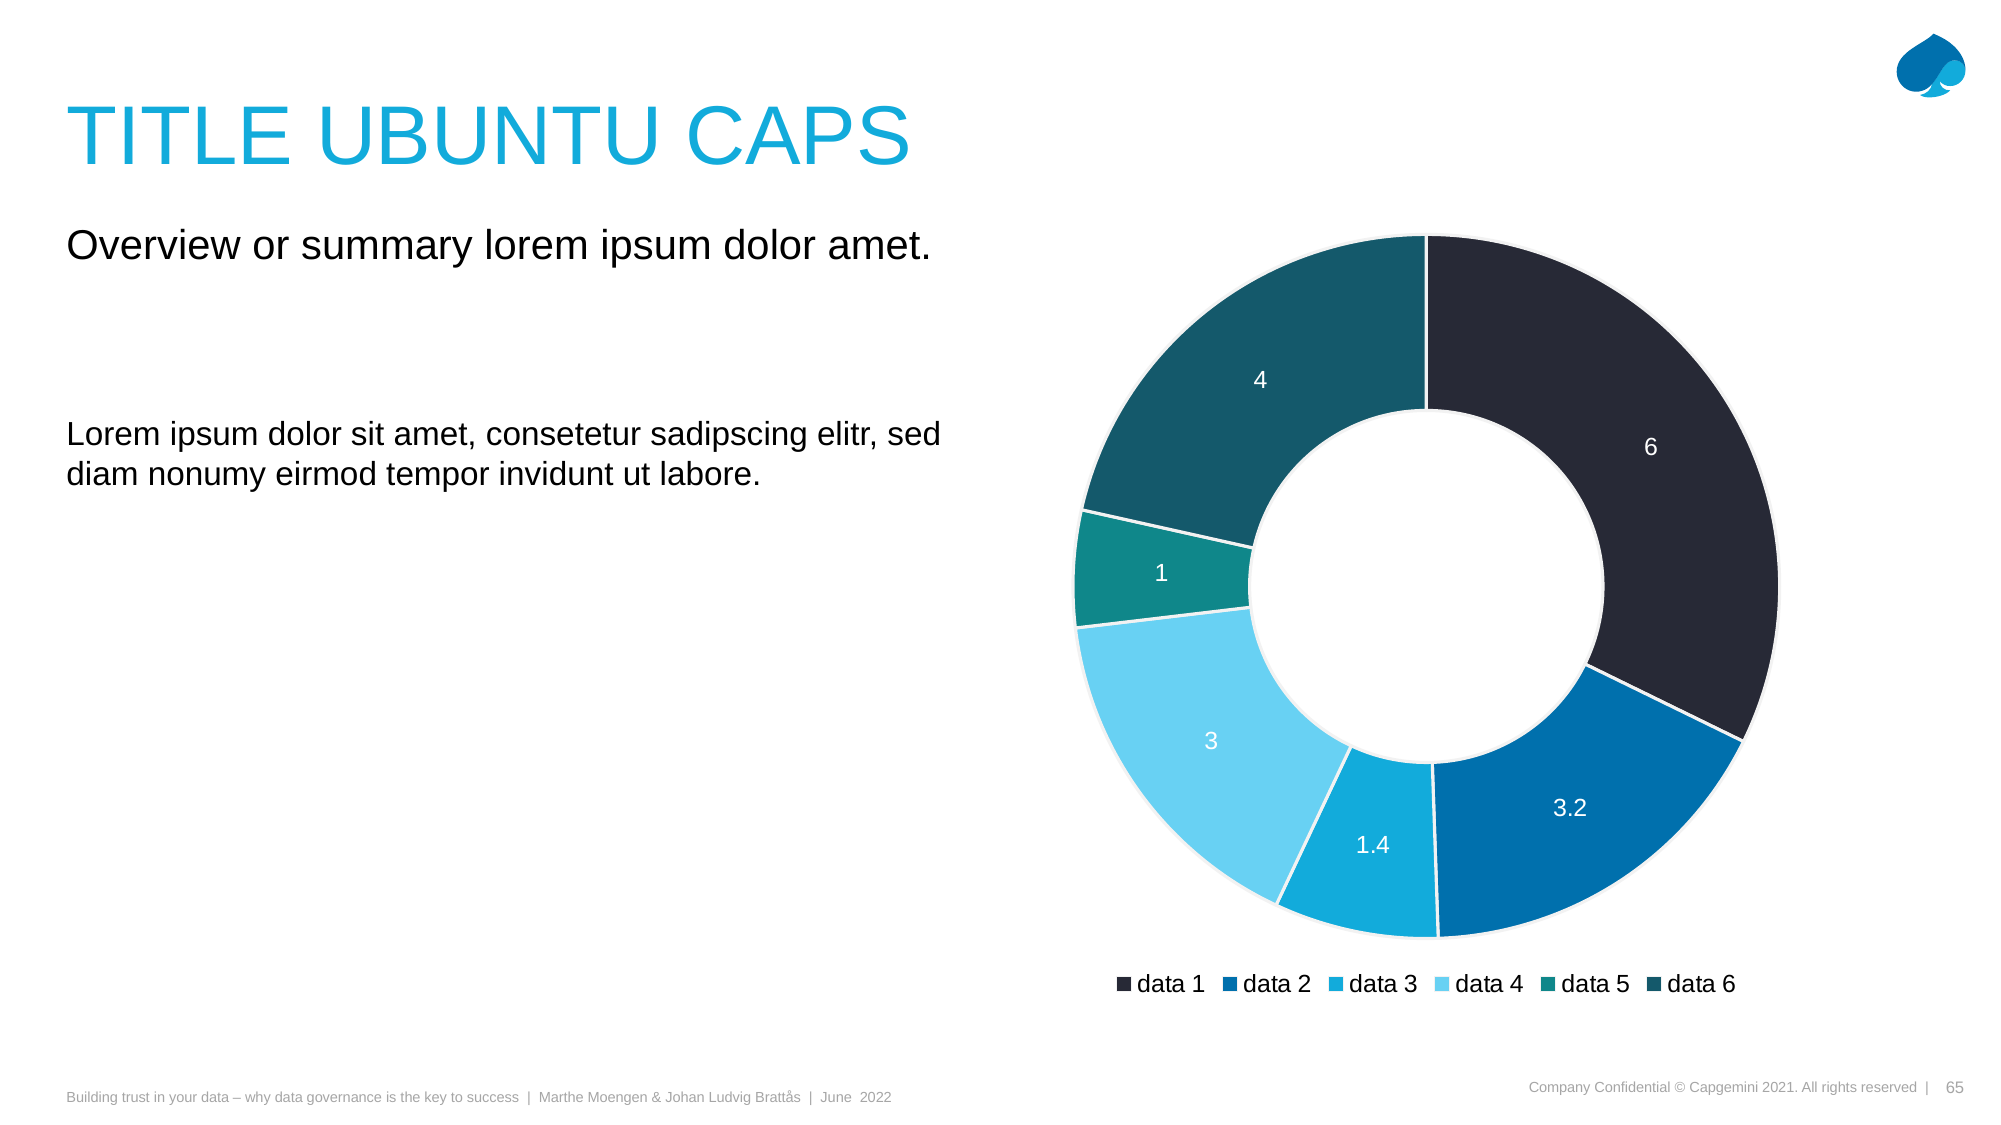

# TITLE UBUNTU CAPS

### Chart

| Category | Chart |
|---|---|
| data 1 | 6.0 |
| data 2 | 3.2 |
| data 3 | 1.4 |
| data 4 | 3.0 |
| data 5 | 1.0 |
| data 6 | 4.0 |
Overview or summary lorem ipsum dolor amet.
Lorem ipsum dolor sit amet, consetetur sadipscing elitr, sed diam nonumy eirmod tempor invidunt ut labore.